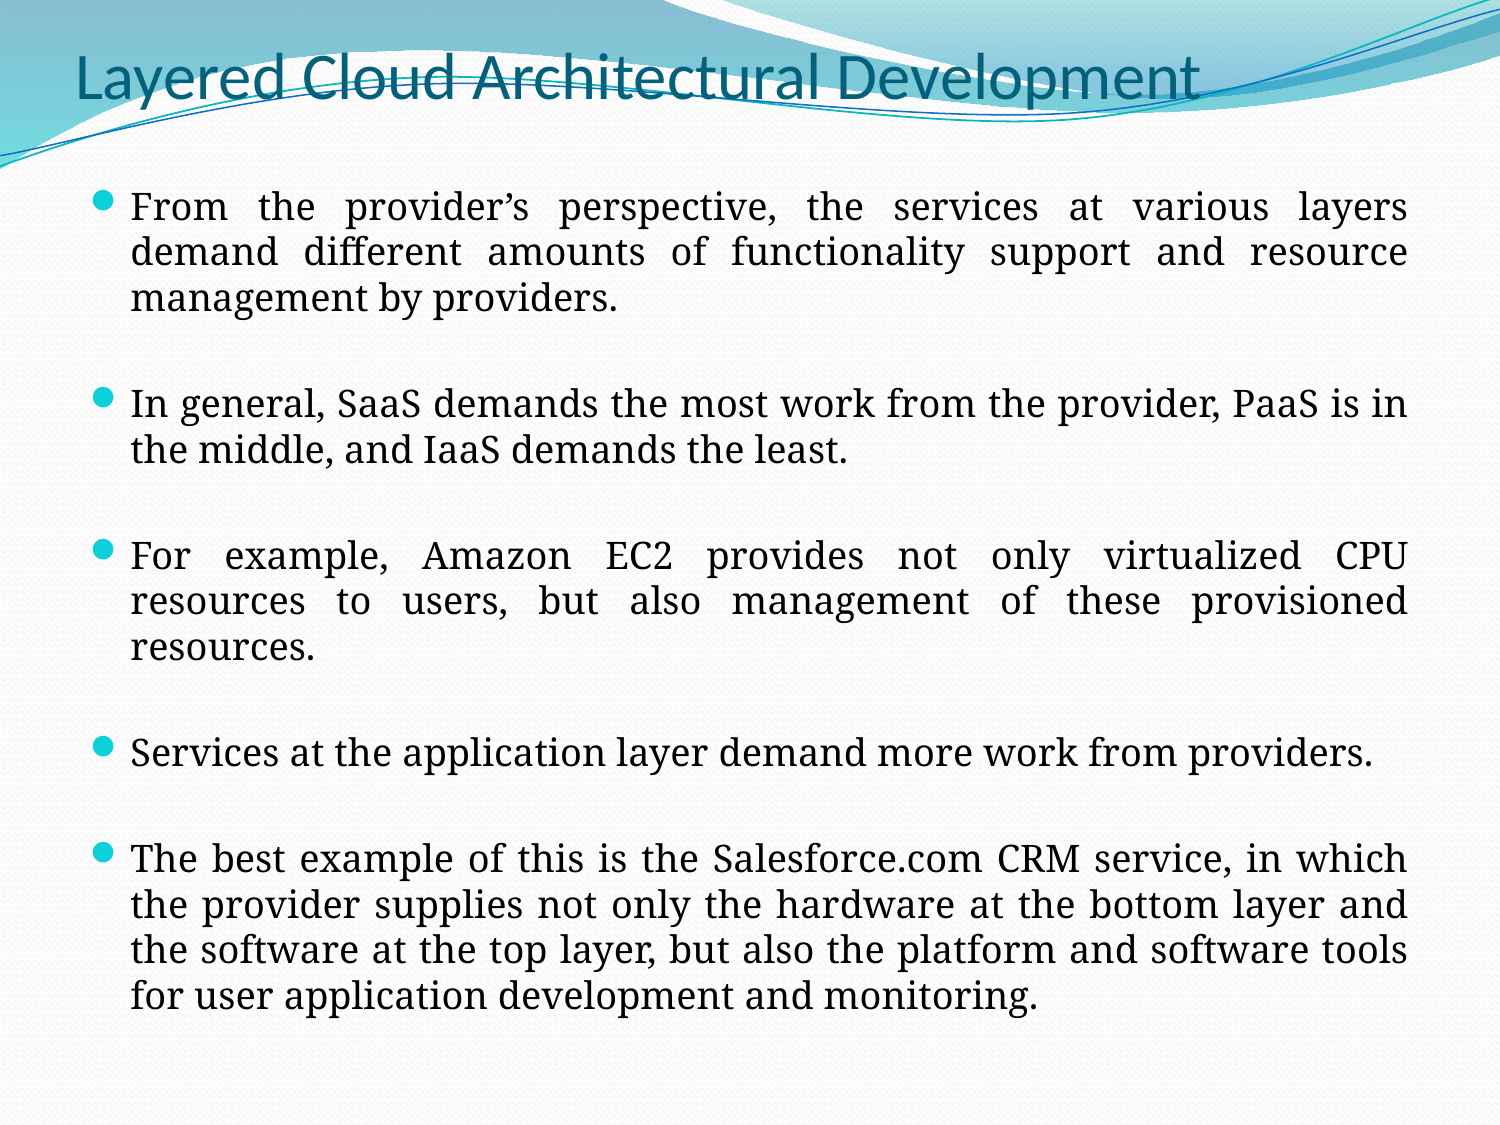

# Layered Cloud Architectural Development
From the provider’s perspective, the services at various layers demand different amounts of functionality support and resource management by providers.

In general, SaaS demands the most work from the provider, PaaS is in the middle, and IaaS demands the least.

For example, Amazon EC2 provides not only virtualized CPU resources to users, but also management of these provisioned resources.

Services at the application layer demand more work from providers.

The best example of this is the Salesforce.com CRM service, in which the provider supplies not only the hardware at the bottom layer and the software at the top layer, but also the platform and software tools for user application development and monitoring.